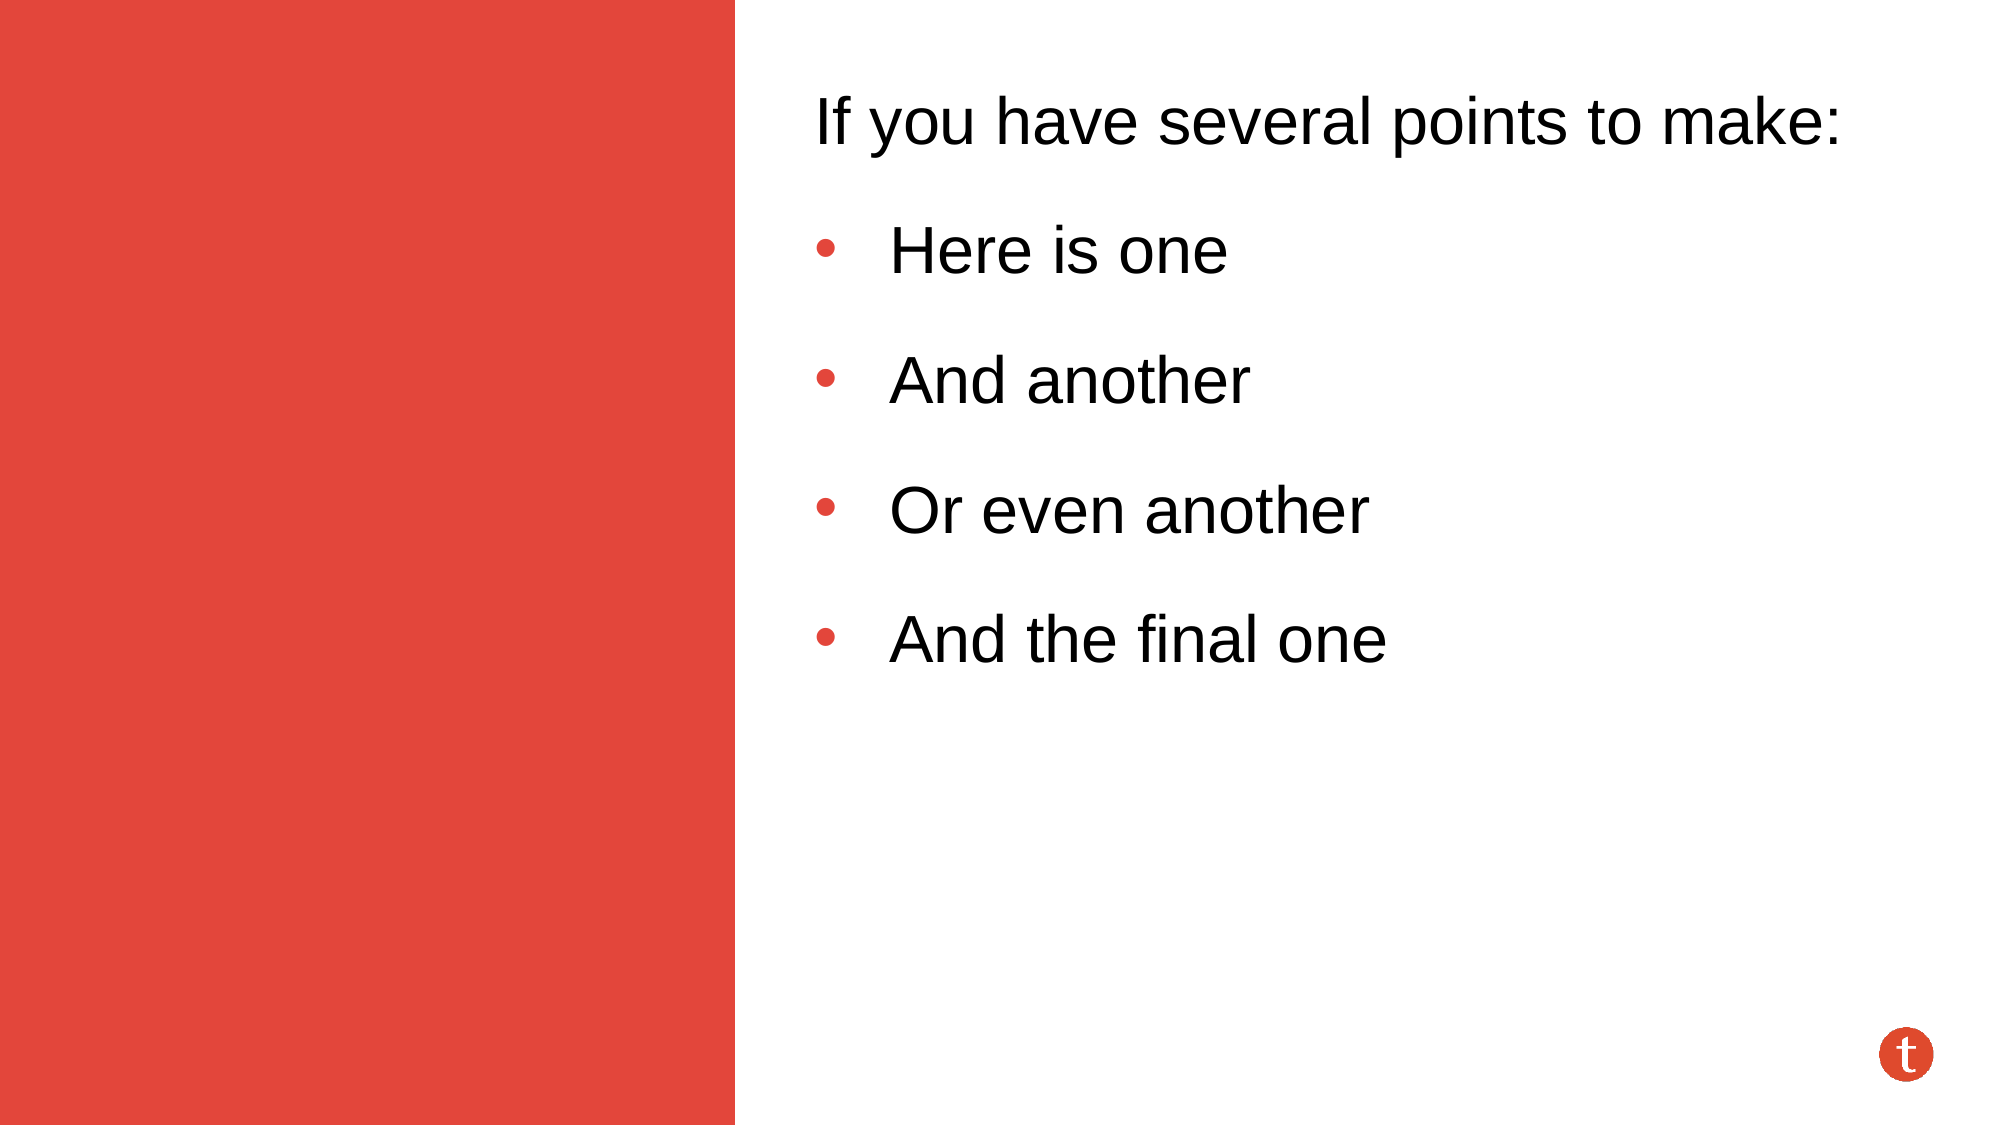

If you have several points to make:
Here is one
And another
Or even another
And the final one
#